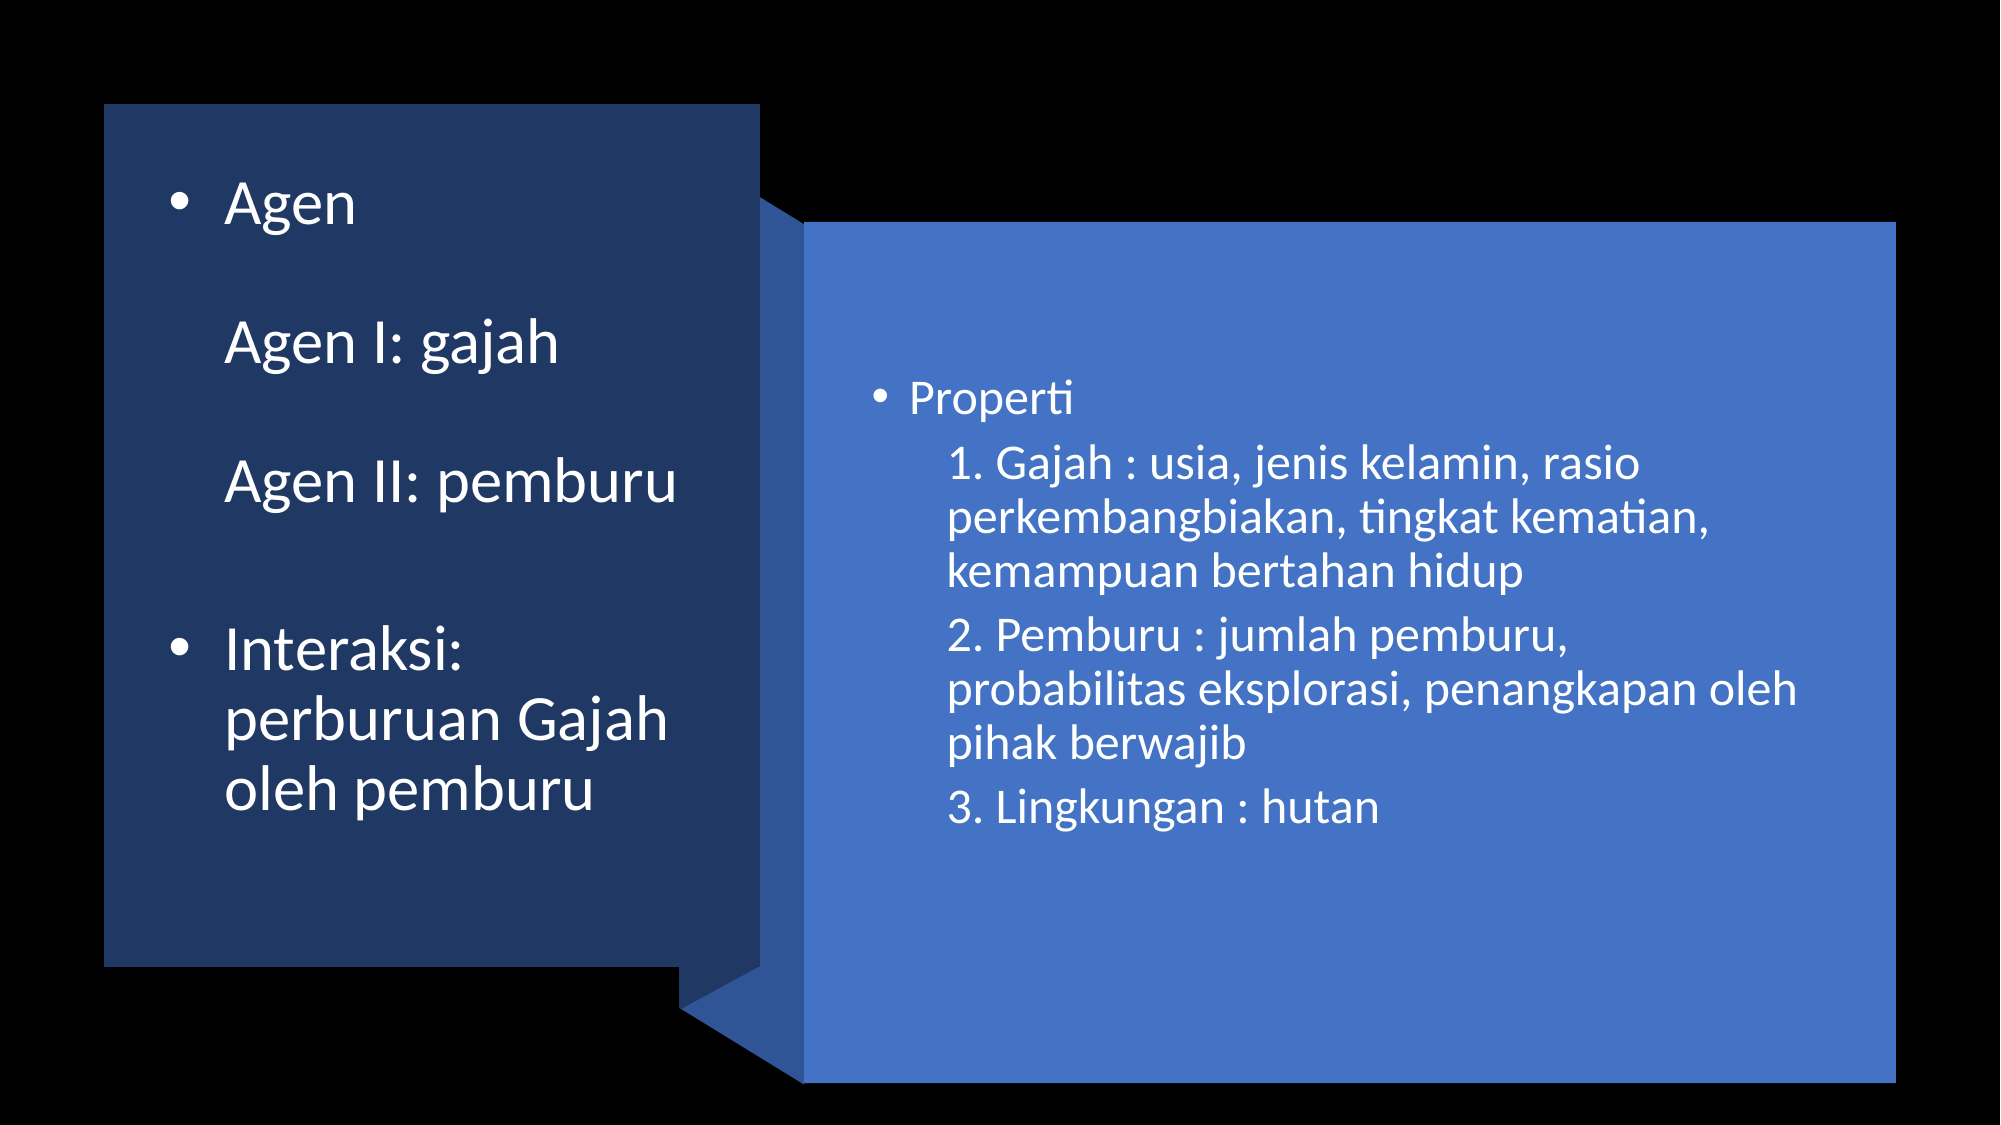

# Agen  Agen I: gajah Agen II: pemburu
Interaksi: perburuan Gajah oleh pemburu

Properti
1. Gajah : usia, jenis kelamin, rasio perkembangbiakan, tingkat kematian, kemampuan bertahan hidup
2. Pemburu : jumlah pemburu, probabilitas eksplorasi, penangkapan oleh pihak berwajib
3. Lingkungan : hutan